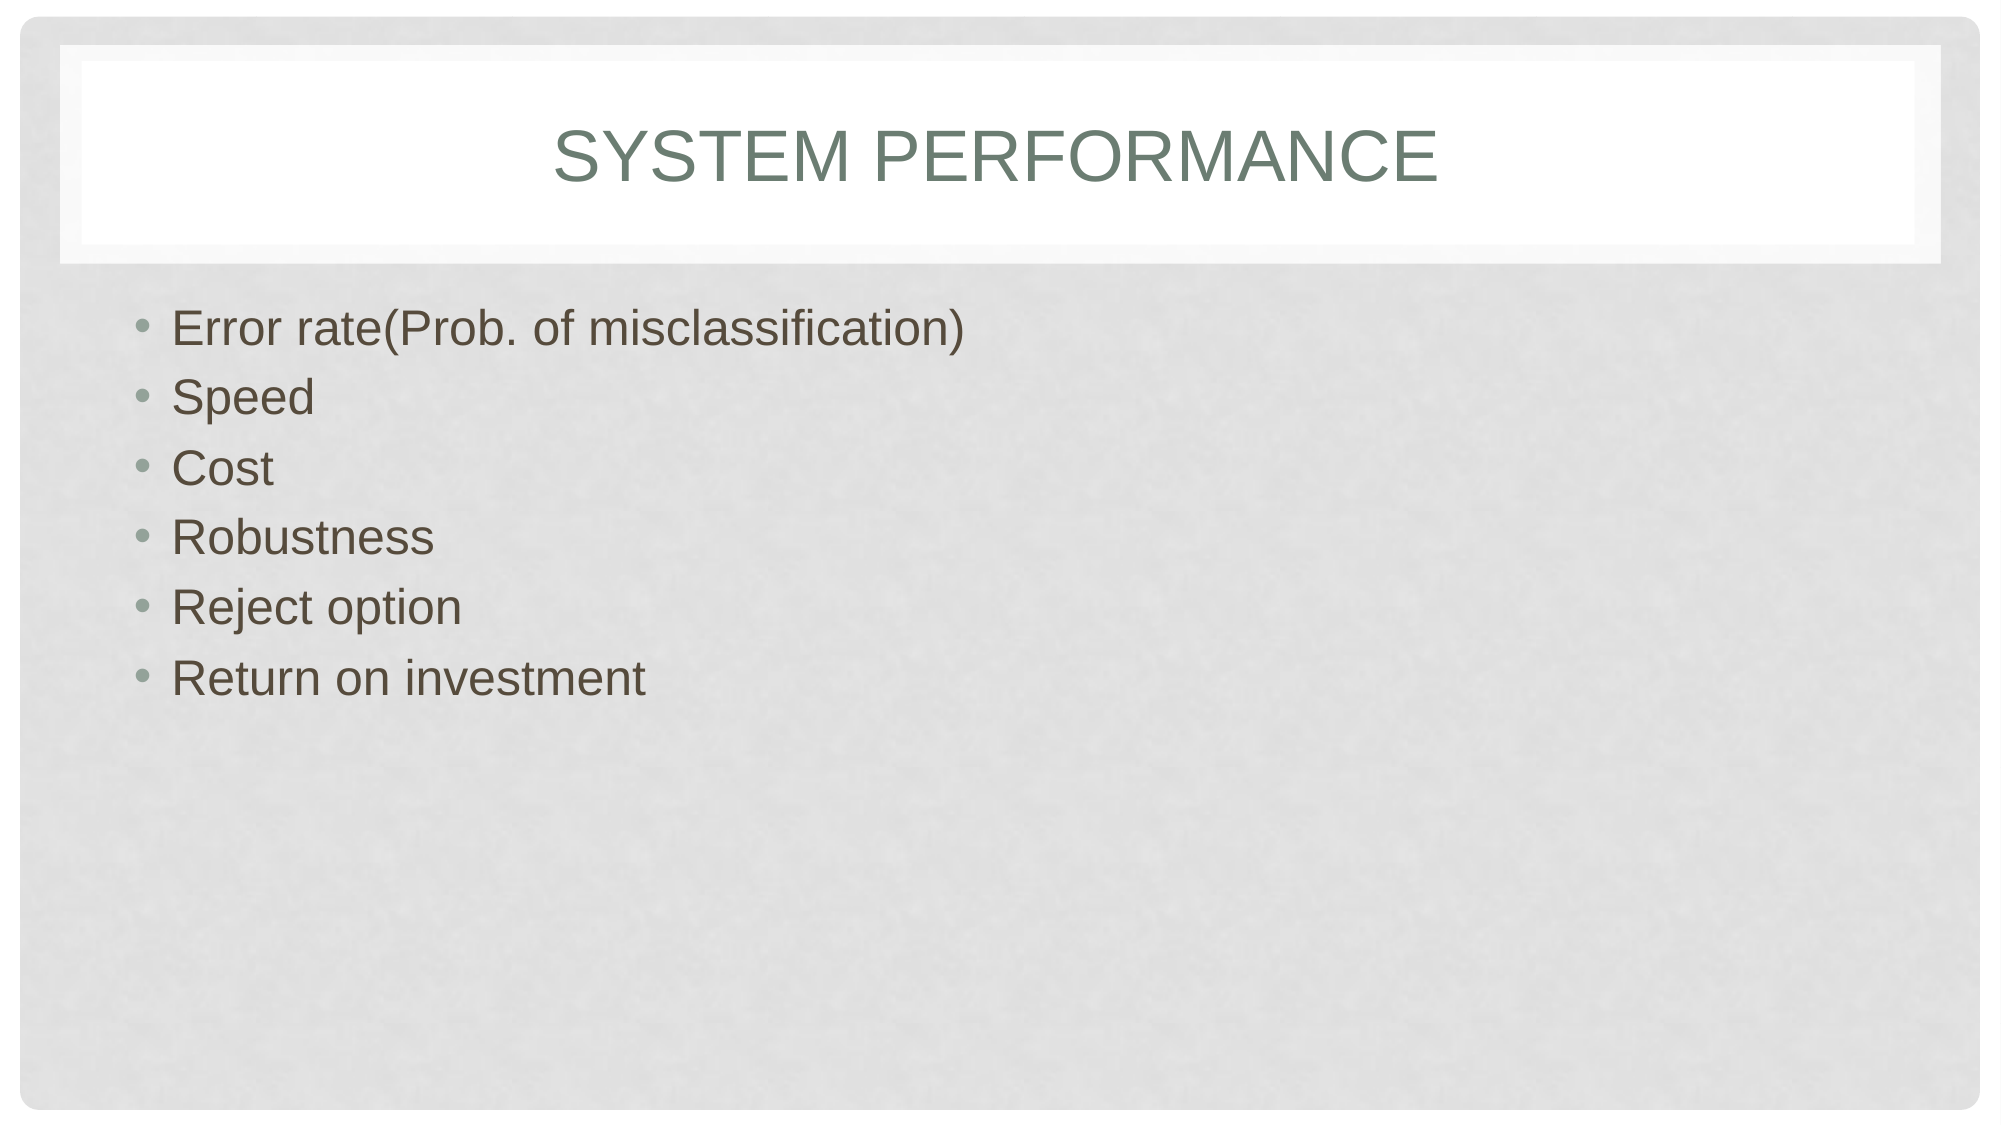

# System Performance
Error rate(Prob. of misclassification)
Speed
Cost
Robustness
Reject option
Return on investment